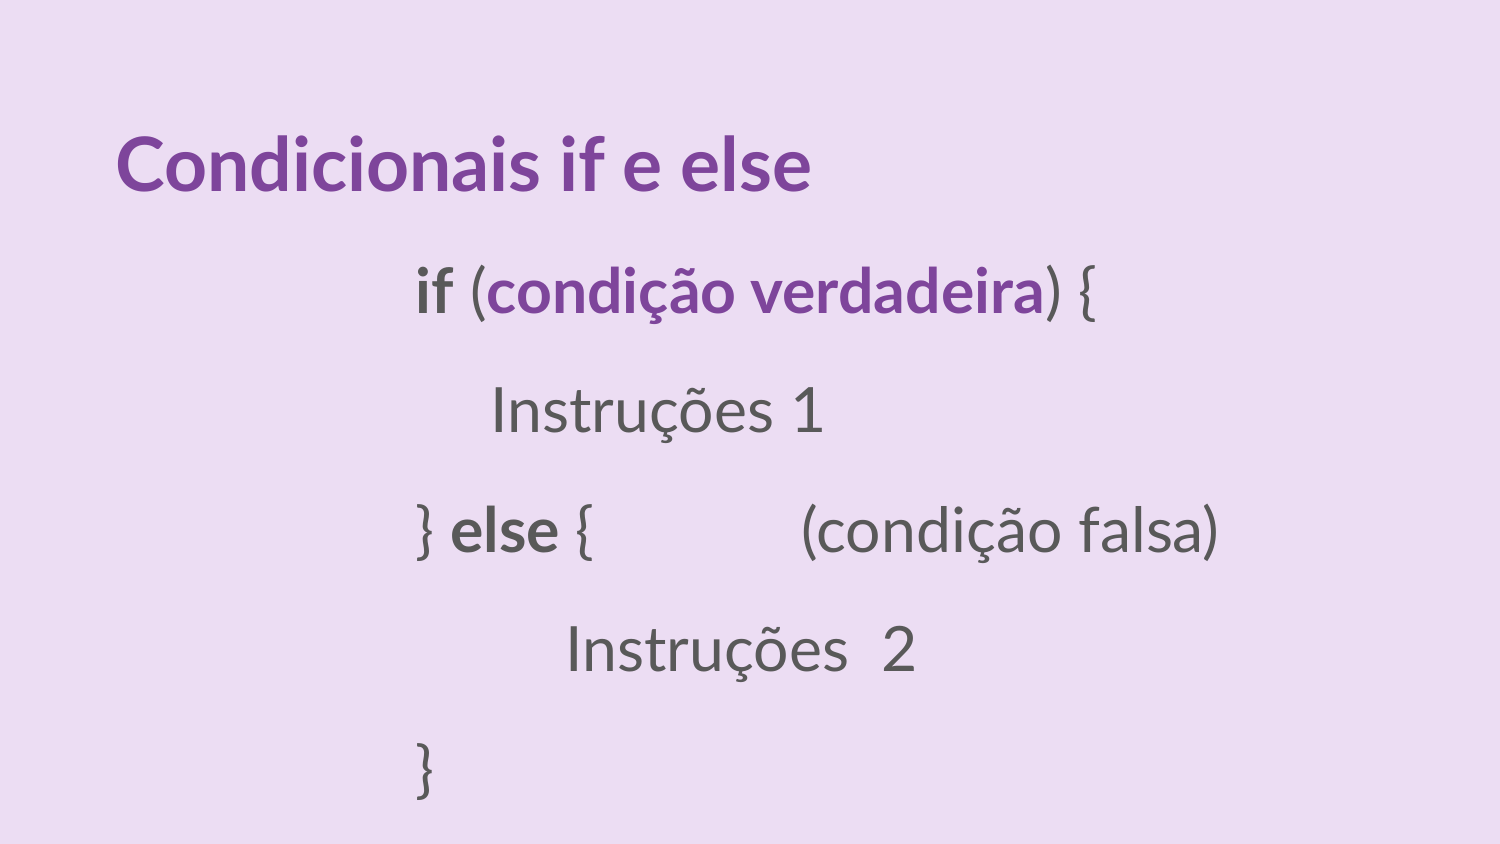

Condicionais if e else
if (condição verdadeira) {
Instruções 1
} else {             (condição falsa)
	Instruções  2
}